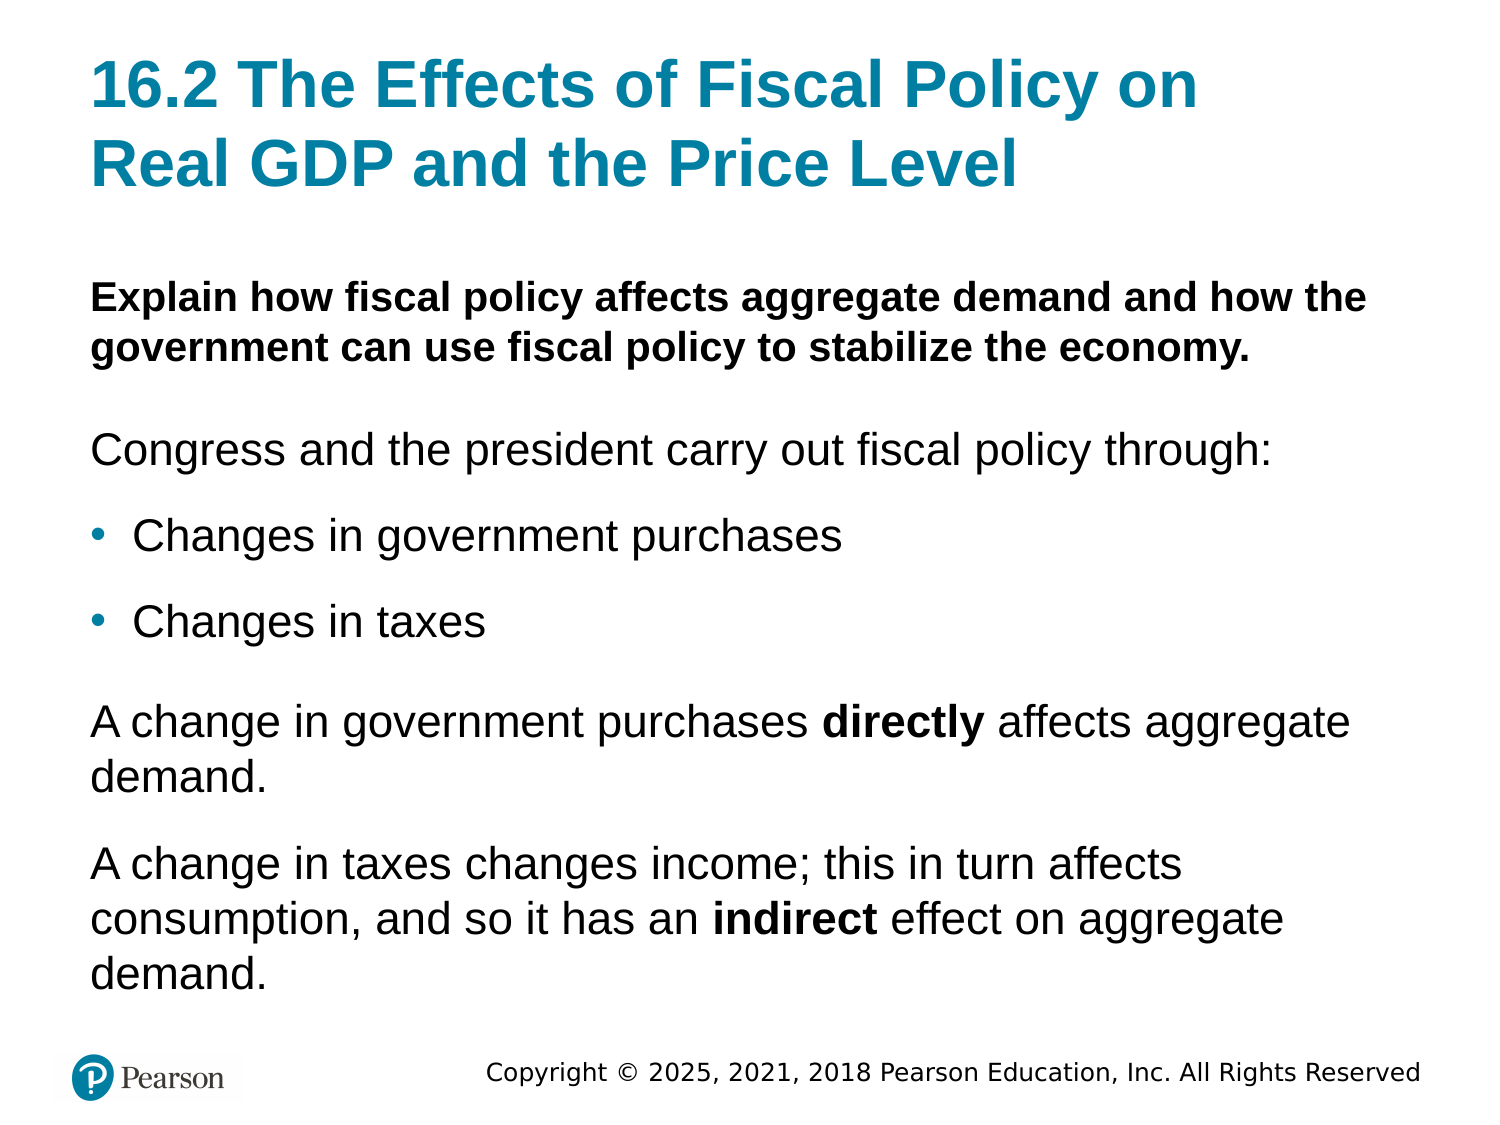

# 16.2 The Effects of Fiscal Policy on Real G D P and the Price Level
Explain how fiscal policy affects aggregate demand and how the government can use fiscal policy to stabilize the economy.
Congress and the president carry out fiscal policy through:
Changes in government purchases
Changes in taxes
A change in government purchases directly affects aggregate demand.
A change in taxes changes income; this in turn affects consumption, and so it has an indirect effect on aggregate demand.